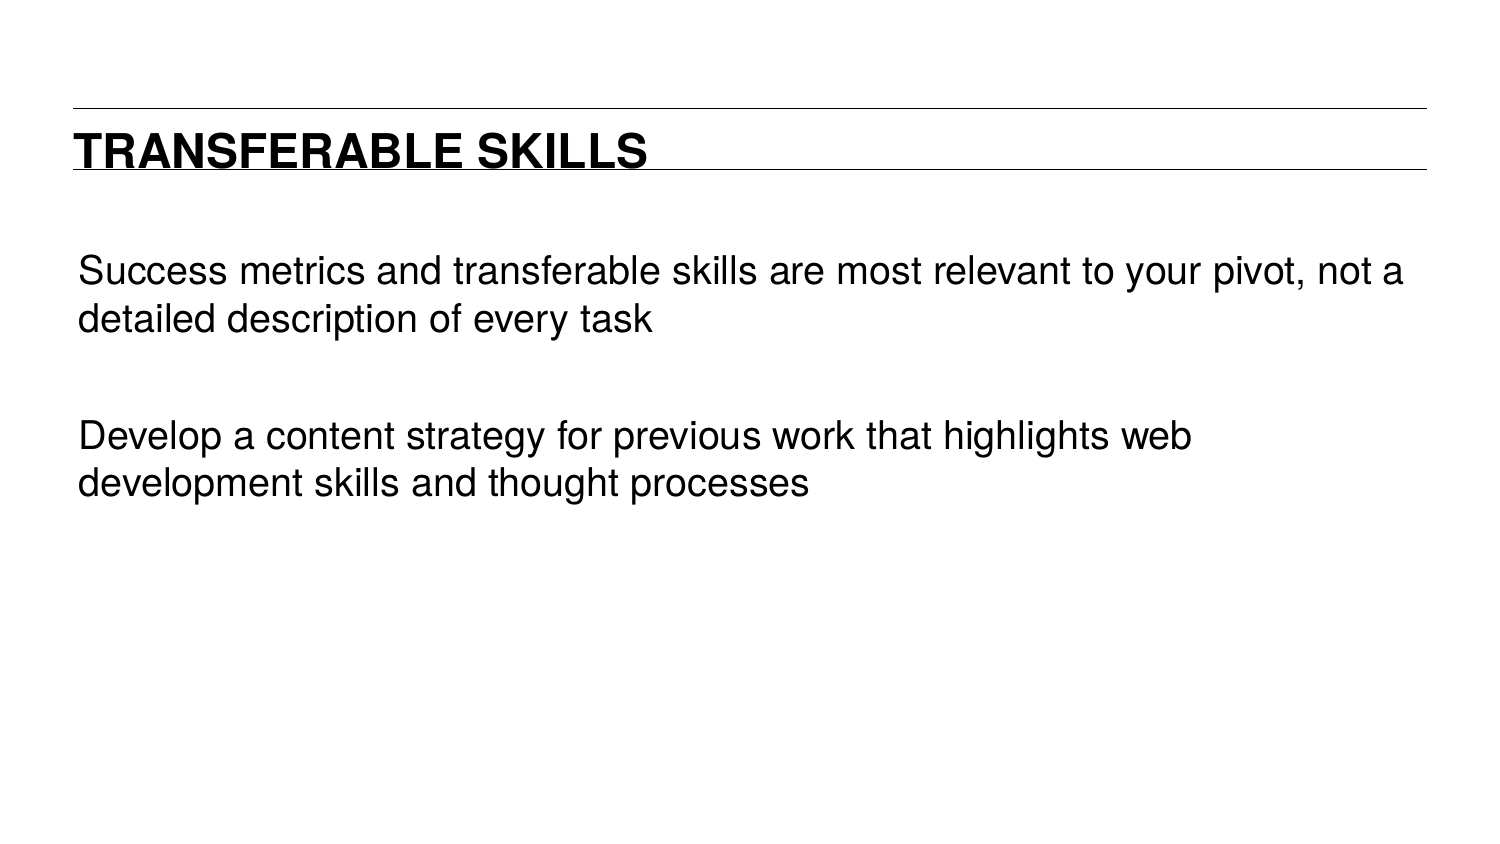

TRANSFERABLE SKILLS
Success metrics and transferable skills are most relevant to your pivot, not a detailed description of every task
Develop a content strategy for previous work that highlights web development skills and thought processes